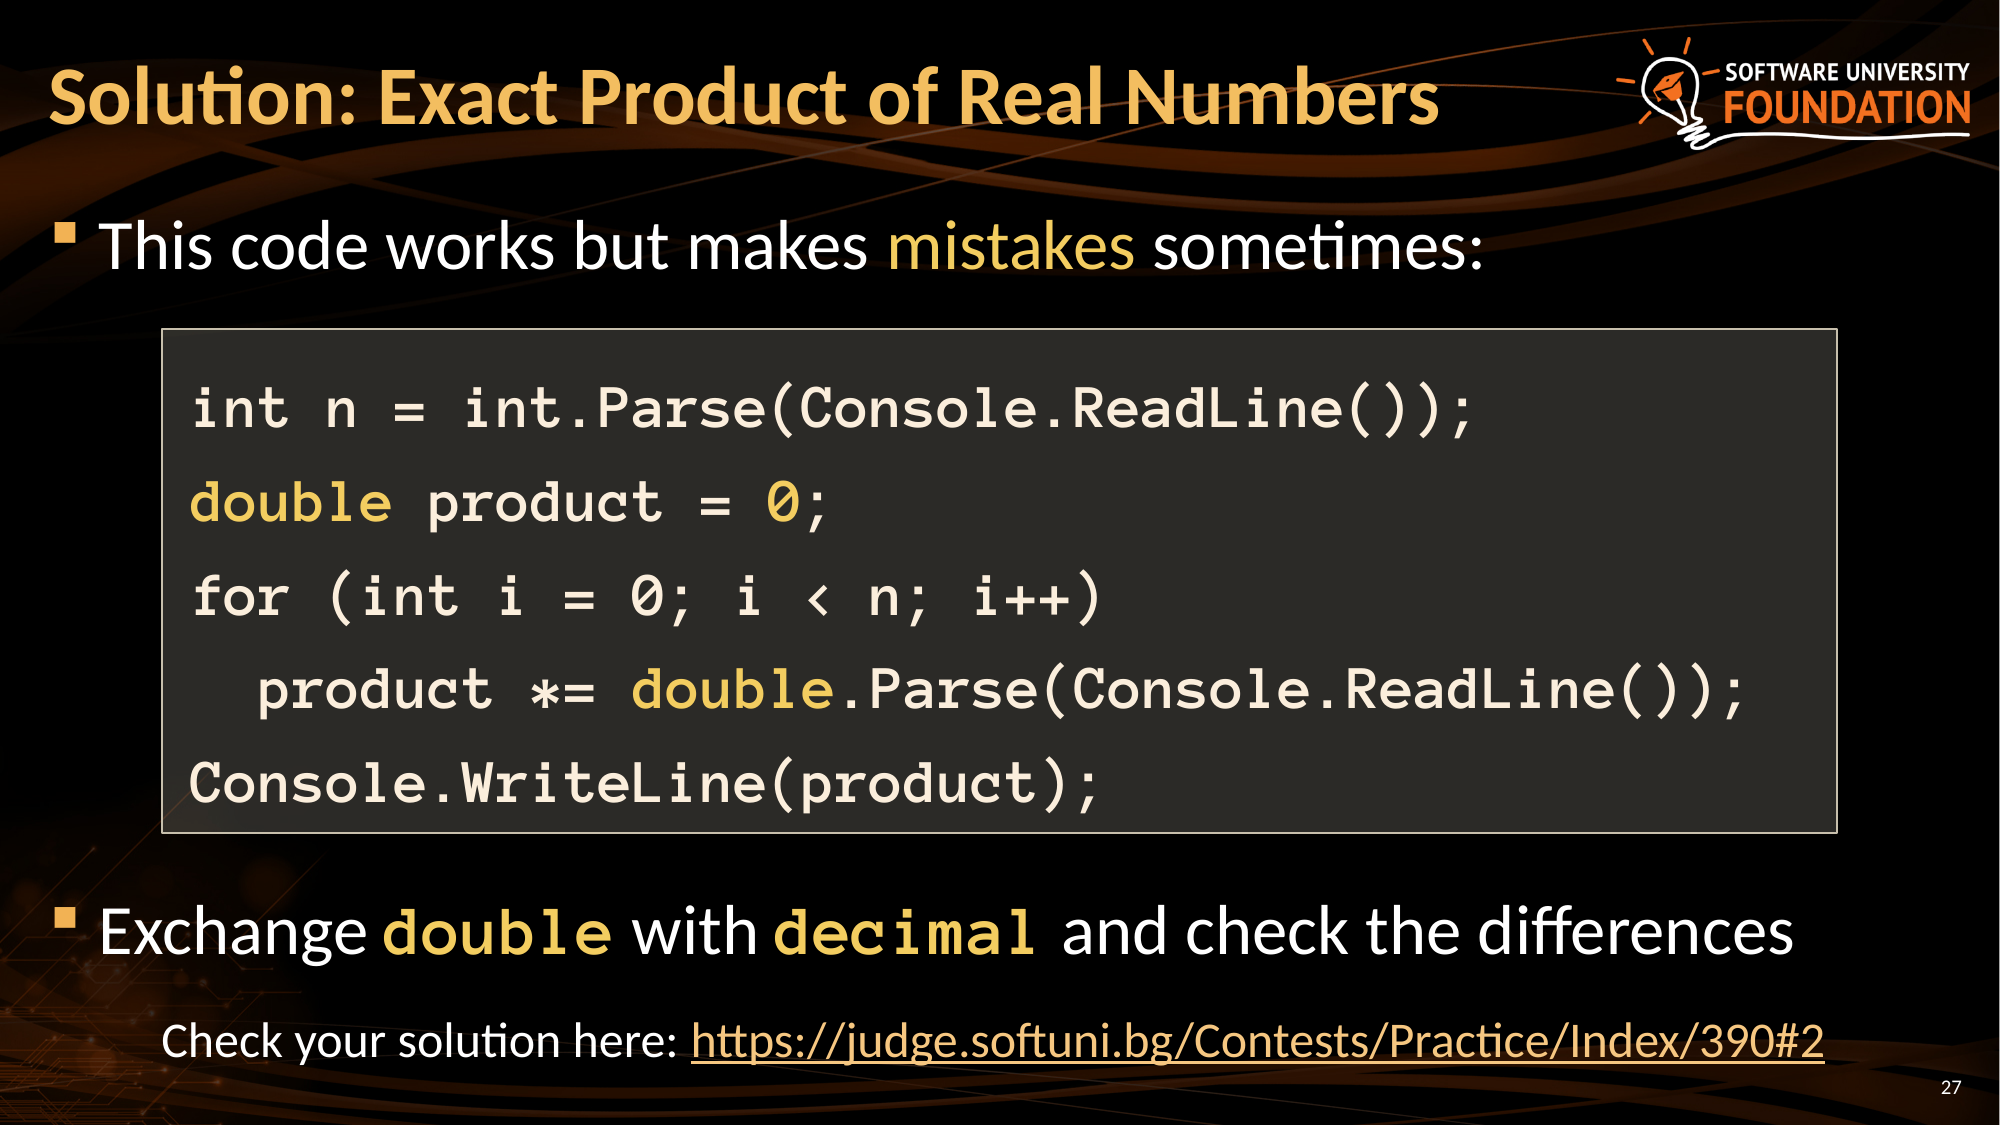

# Solution: Exact Product of Real Numbers
This code works but makes mistakes sometimes:

Exchange double with decimal and check the differences
int n = int.Parse(Console.ReadLine());
double product = 0;
for (int i = 0; i < n; i++)
  product *= double.Parse(Console.ReadLine());
Console.WriteLine(product);
Check your solution here: https://judge.softuni.bg/Contests/Practice/Index/390#2
27